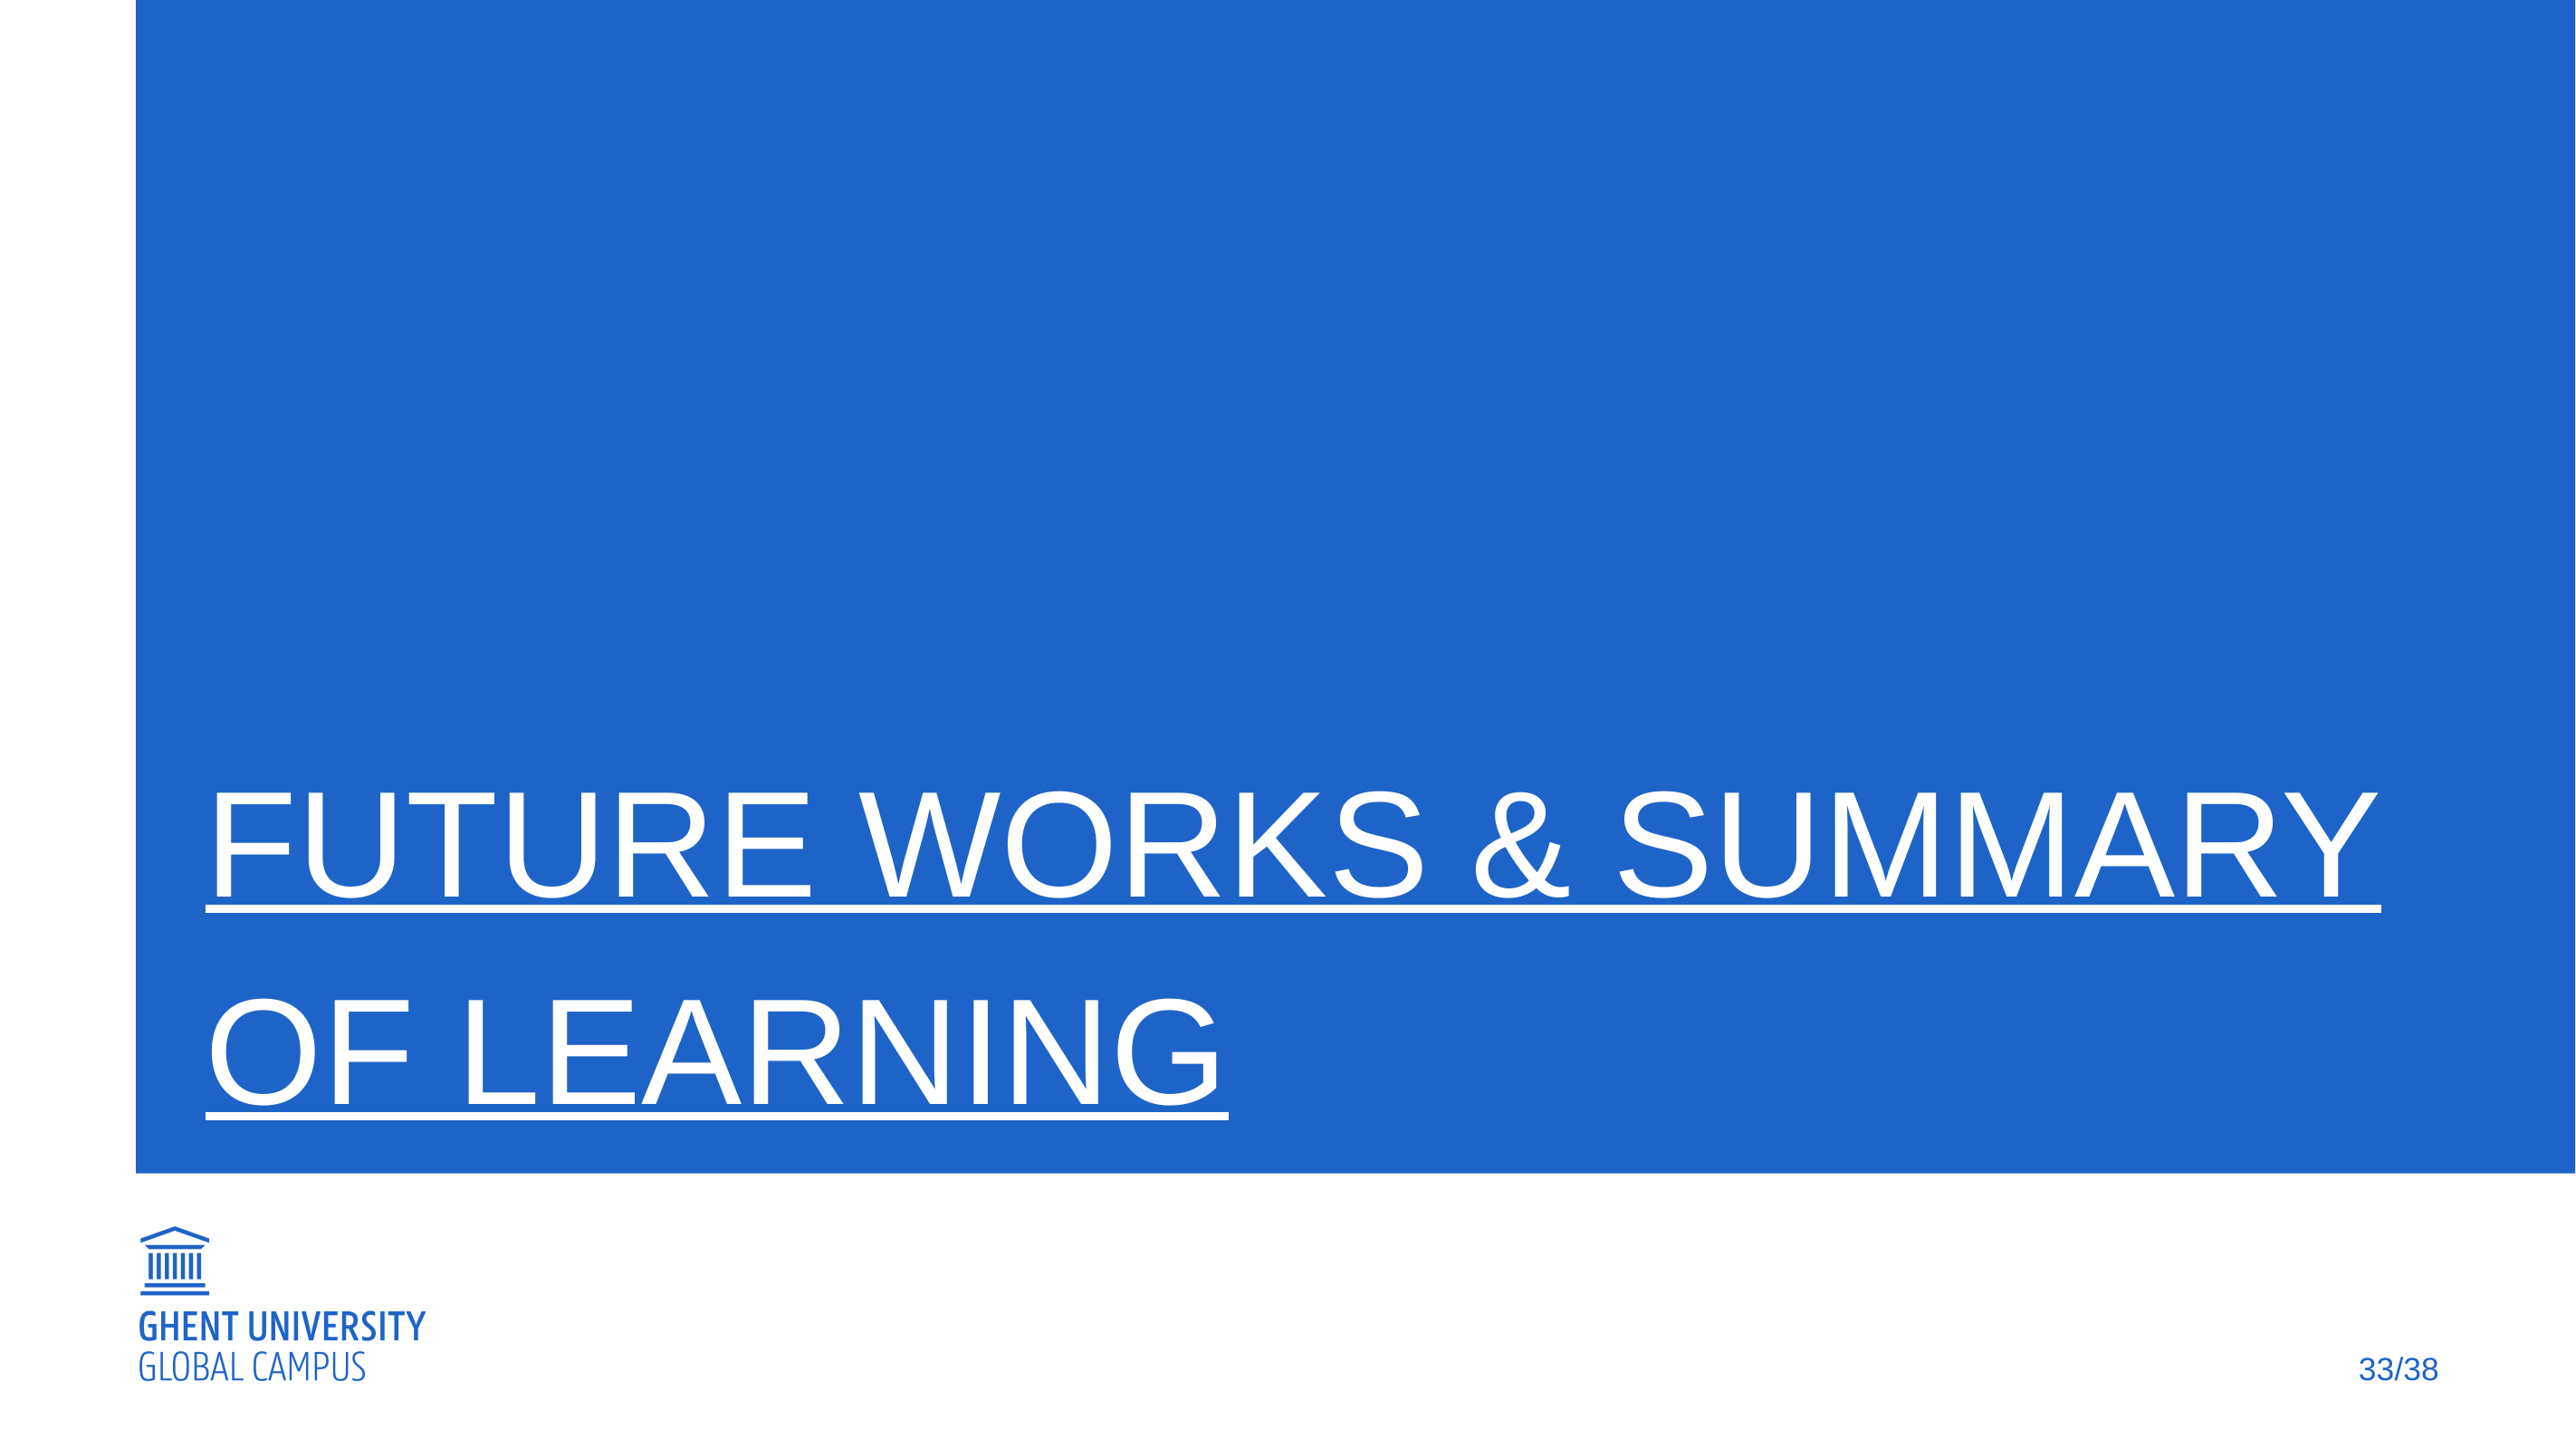

# Future works & summary of learning
33/38